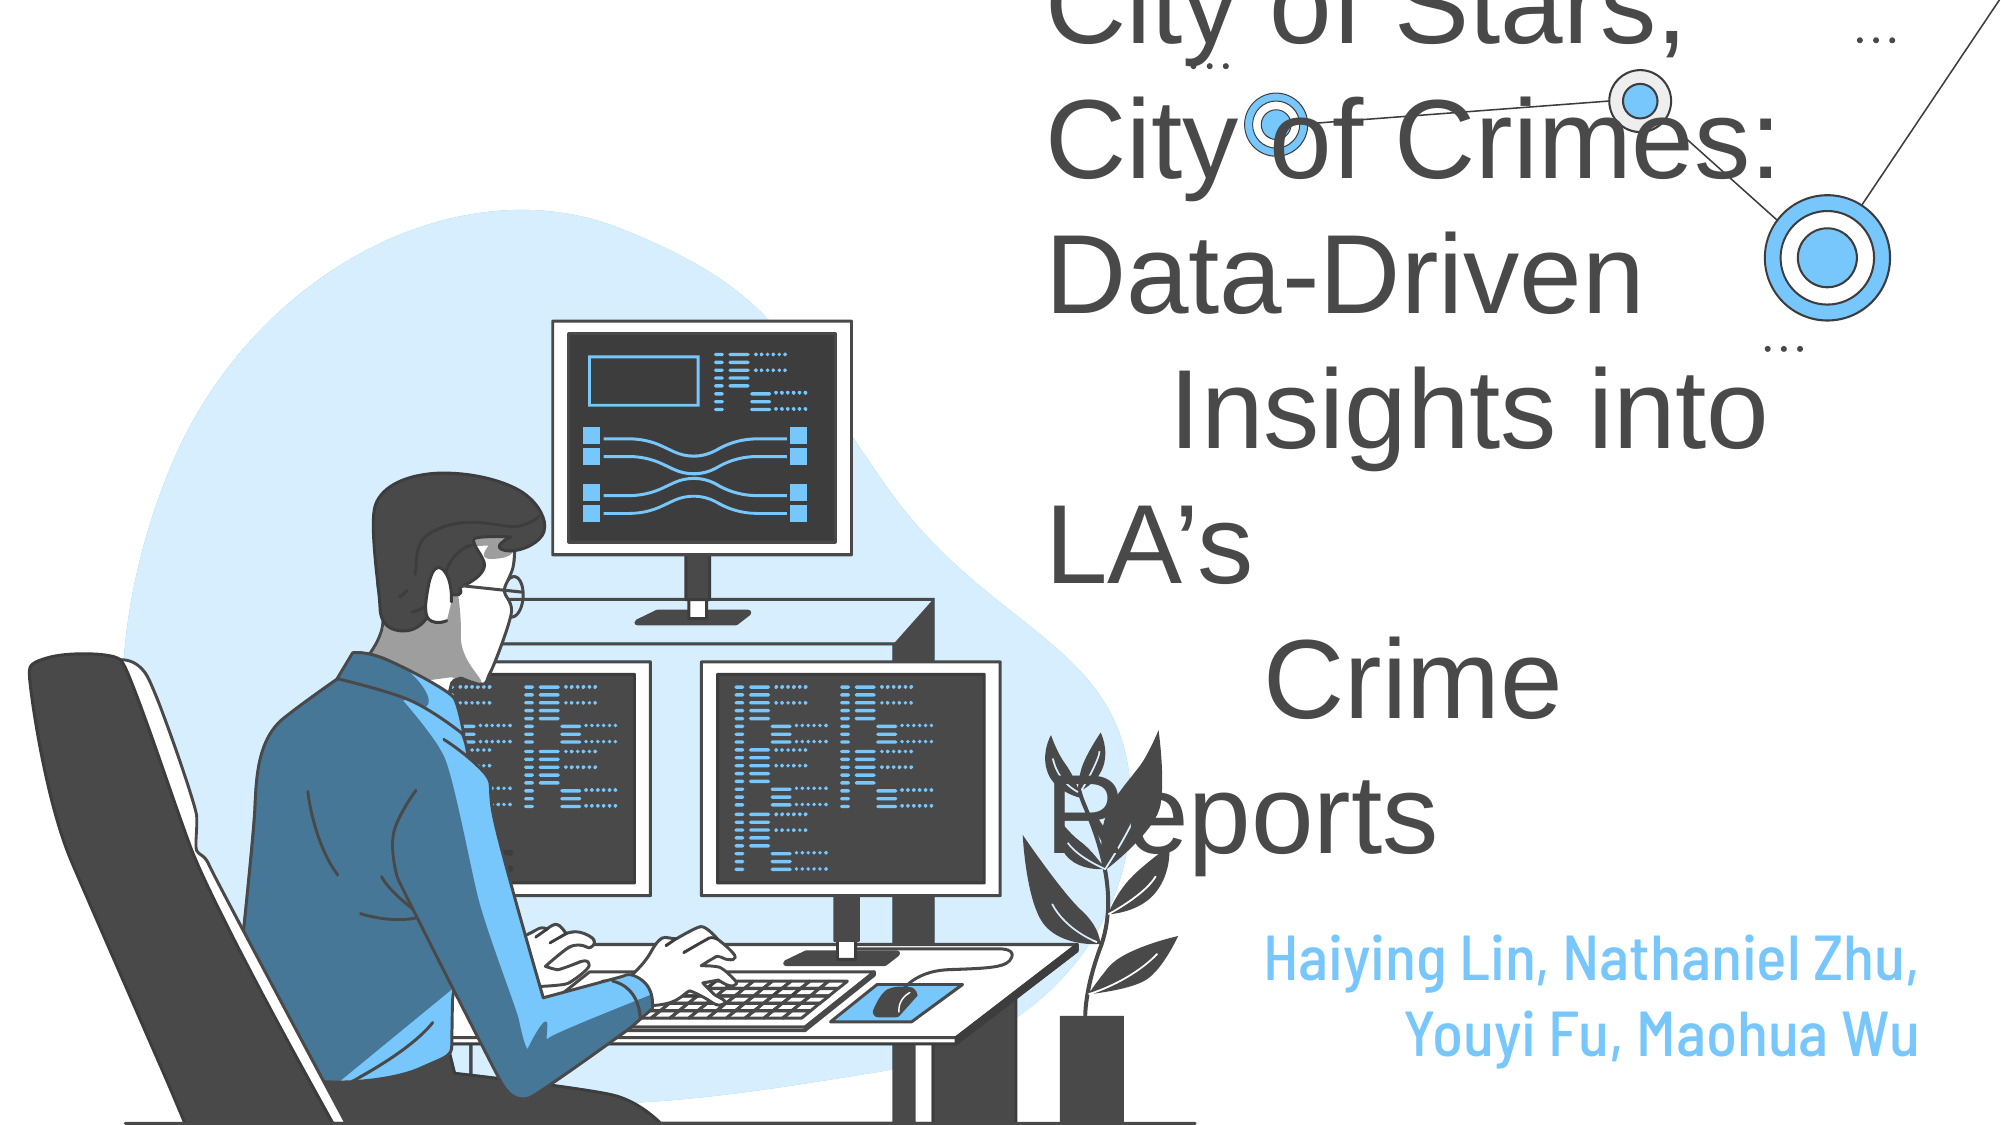

# City of Stars, City of Crimes: Data-Driven Insights into LA’s Crime Reports

Haiying Lin, Nathaniel Zhu, Youyi Fu, Maohua Wu